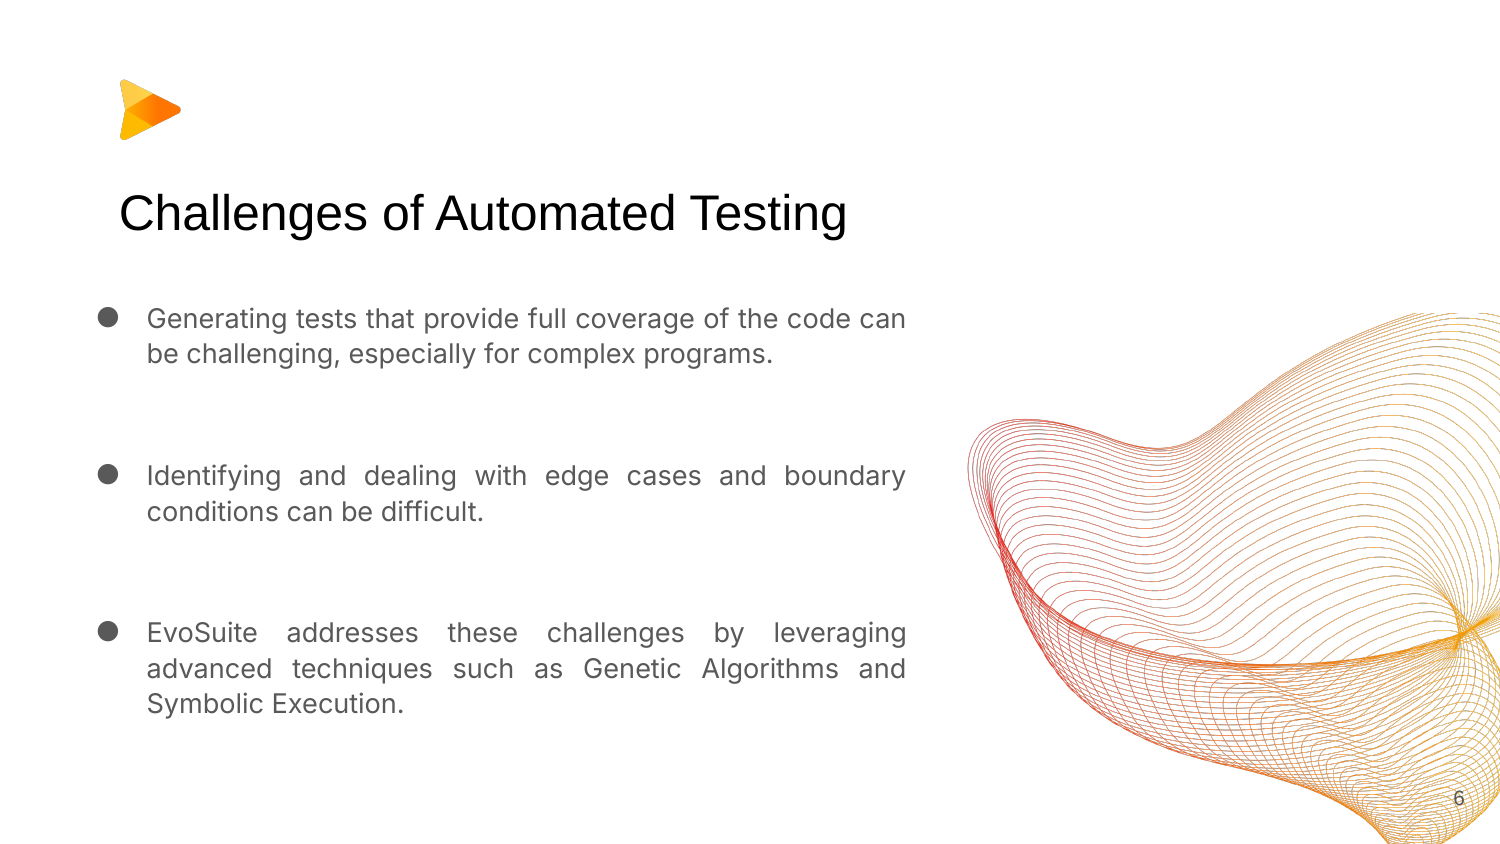

# Challenges of Automated Testing
Generating tests that provide full coverage of the code can be challenging, especially for complex programs.

Identifying and dealing with edge cases and boundary conditions can be difficult.

EvoSuite addresses these challenges by leveraging advanced techniques such as Genetic Algorithms and Symbolic Execution.
6